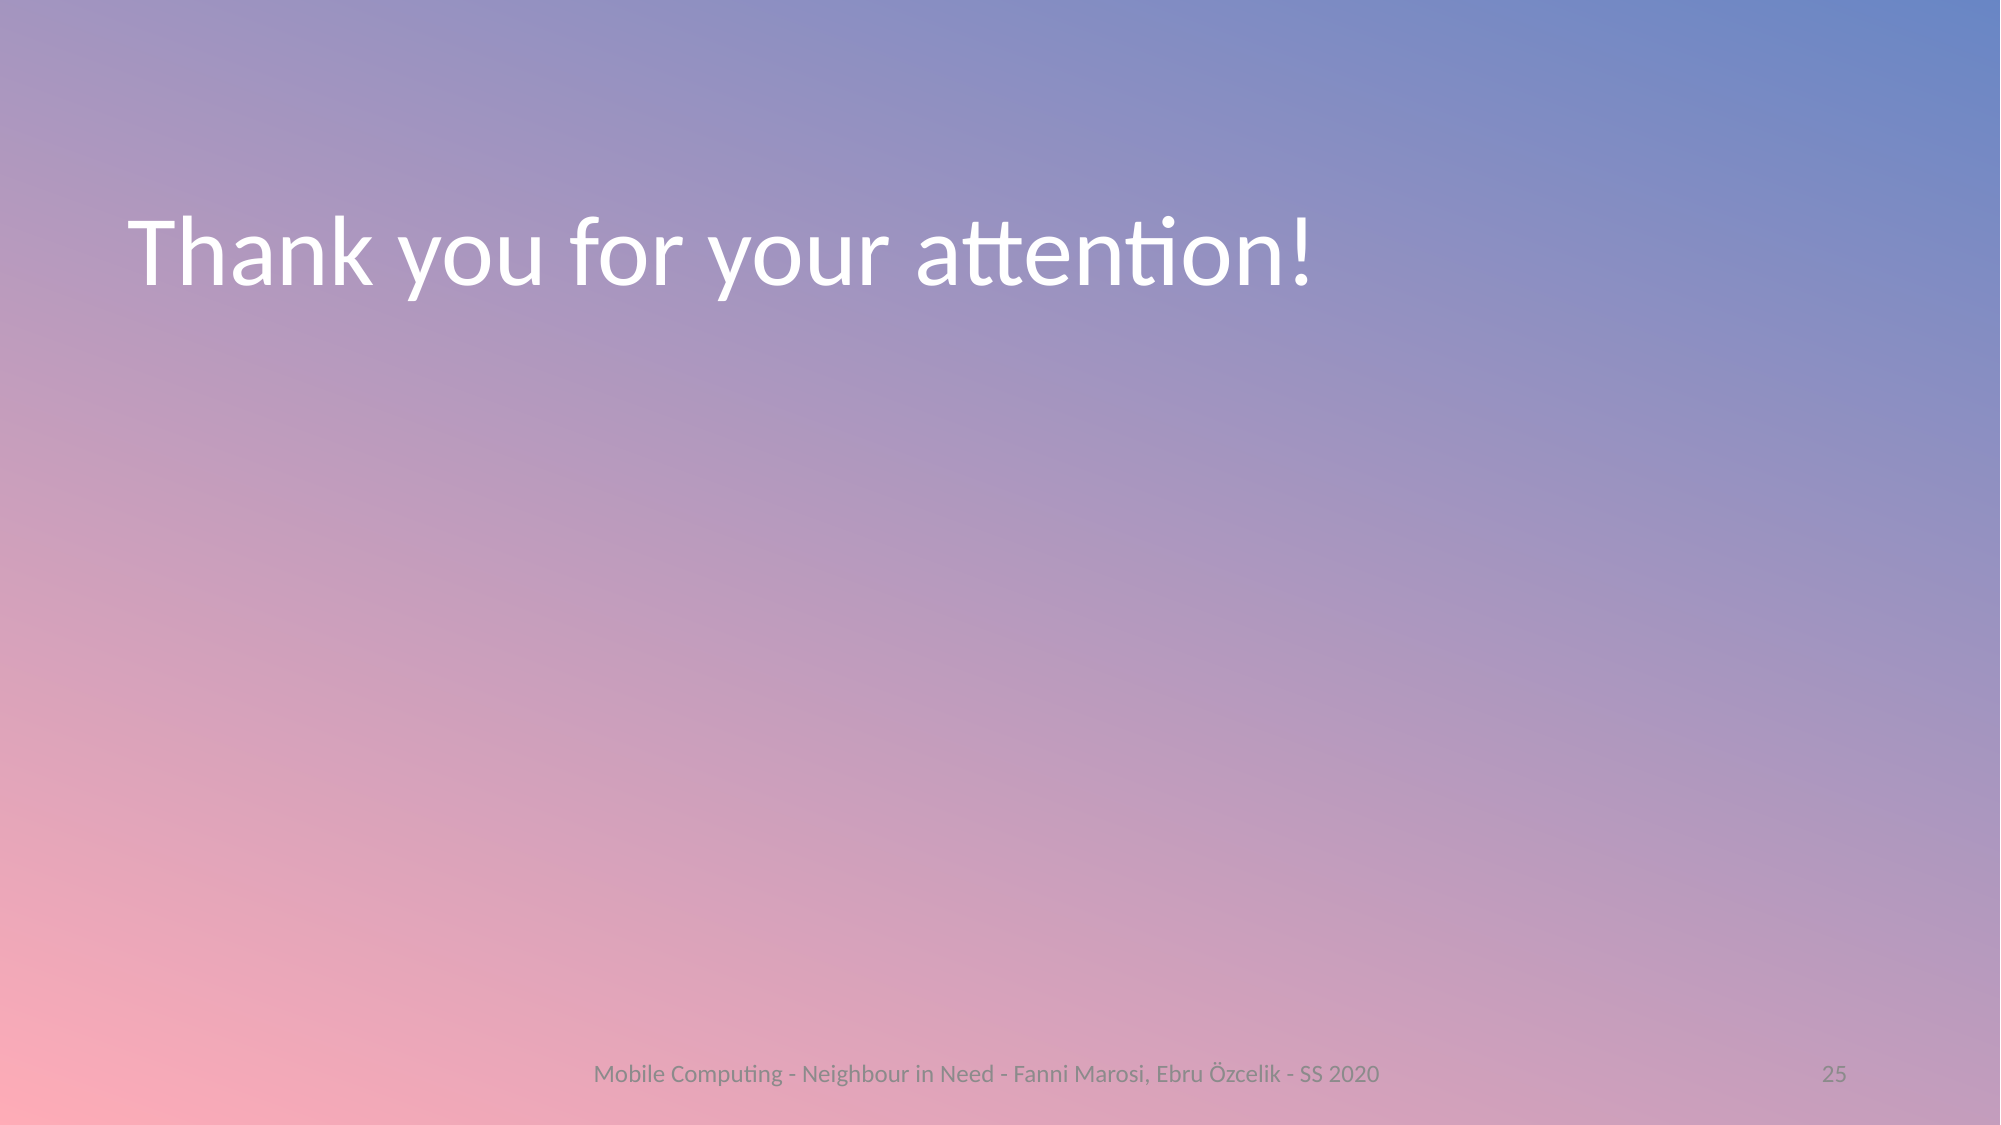

Thank you for your attention!
Mobile Computing - Neighbour in Need - Fanni Marosi, Ebru Özcelik - SS 2020
25